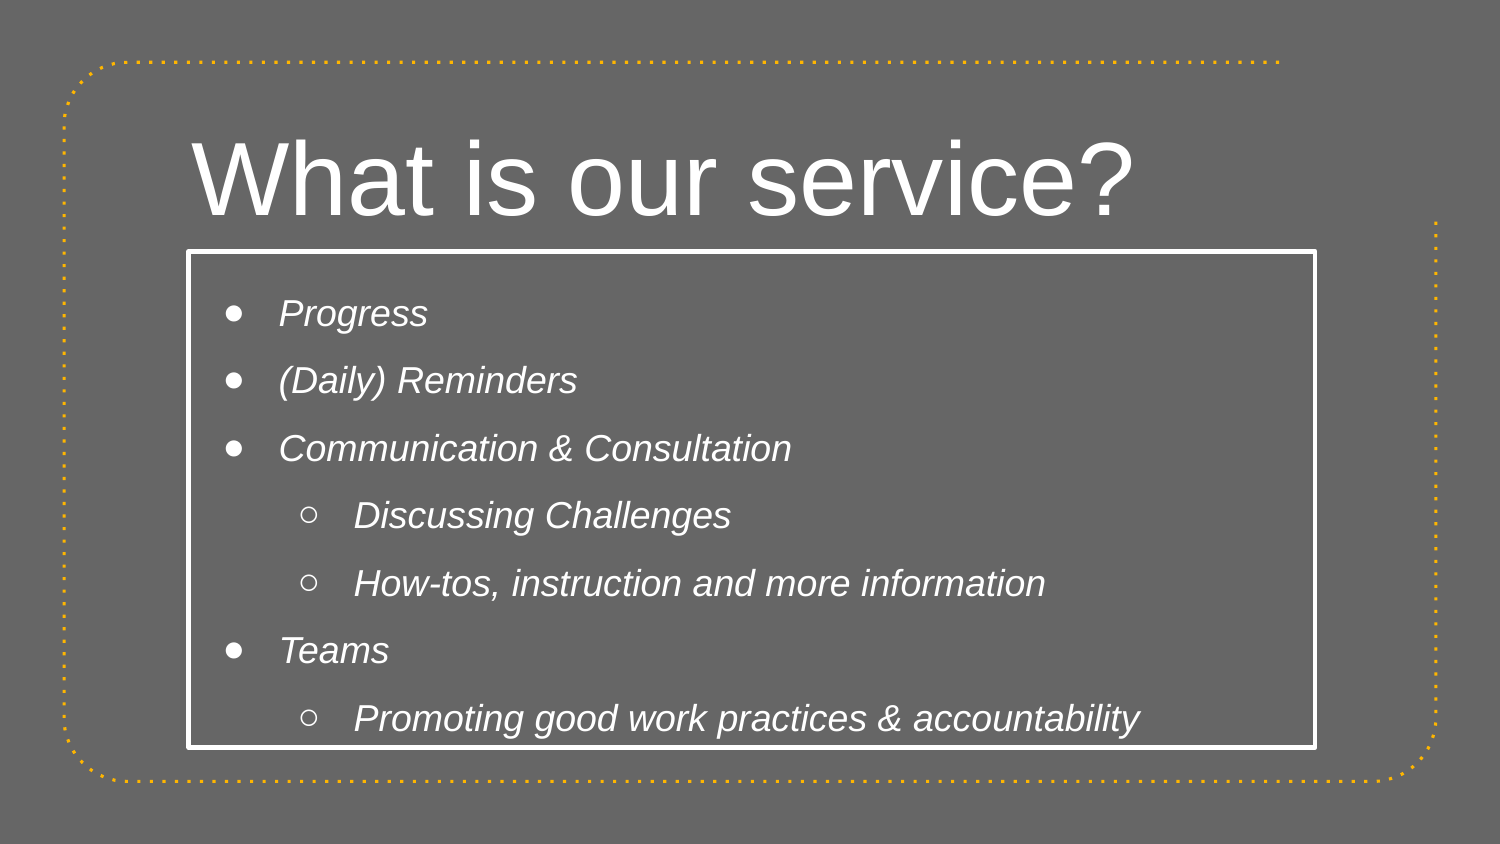

# What is our service?
Progress
(Daily) Reminders
Communication & Consultation
Discussing Challenges
How-tos, instruction and more information
Teams
Promoting good work practices & accountability